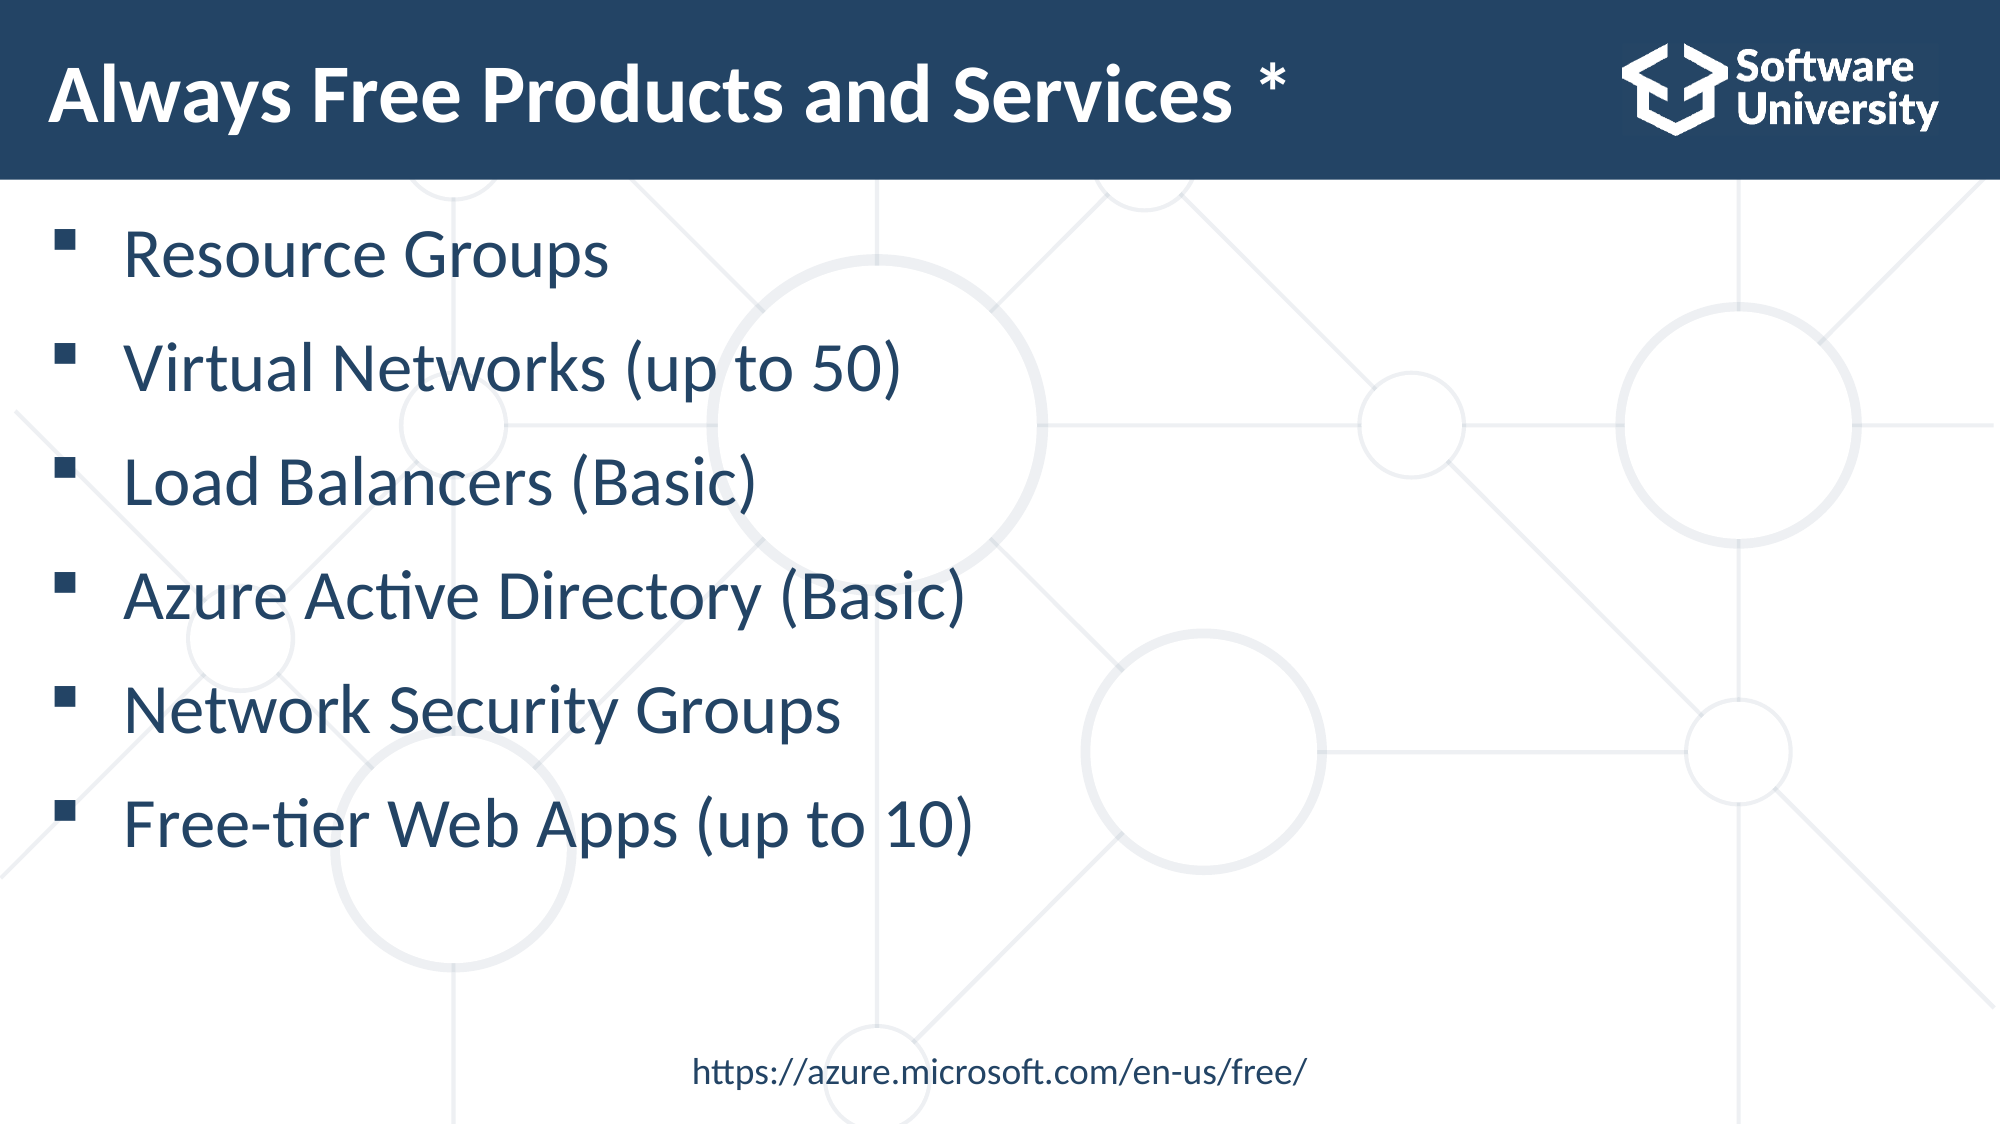

# Always Free Products and Services *
Resource Groups
Virtual Networks (up to 50)
Load Balancers (Basic)
Azure Active Directory (Basic)
Network Security Groups
Free-tier Web Apps (up to 10)
https://azure.microsoft.com/en-us/free/